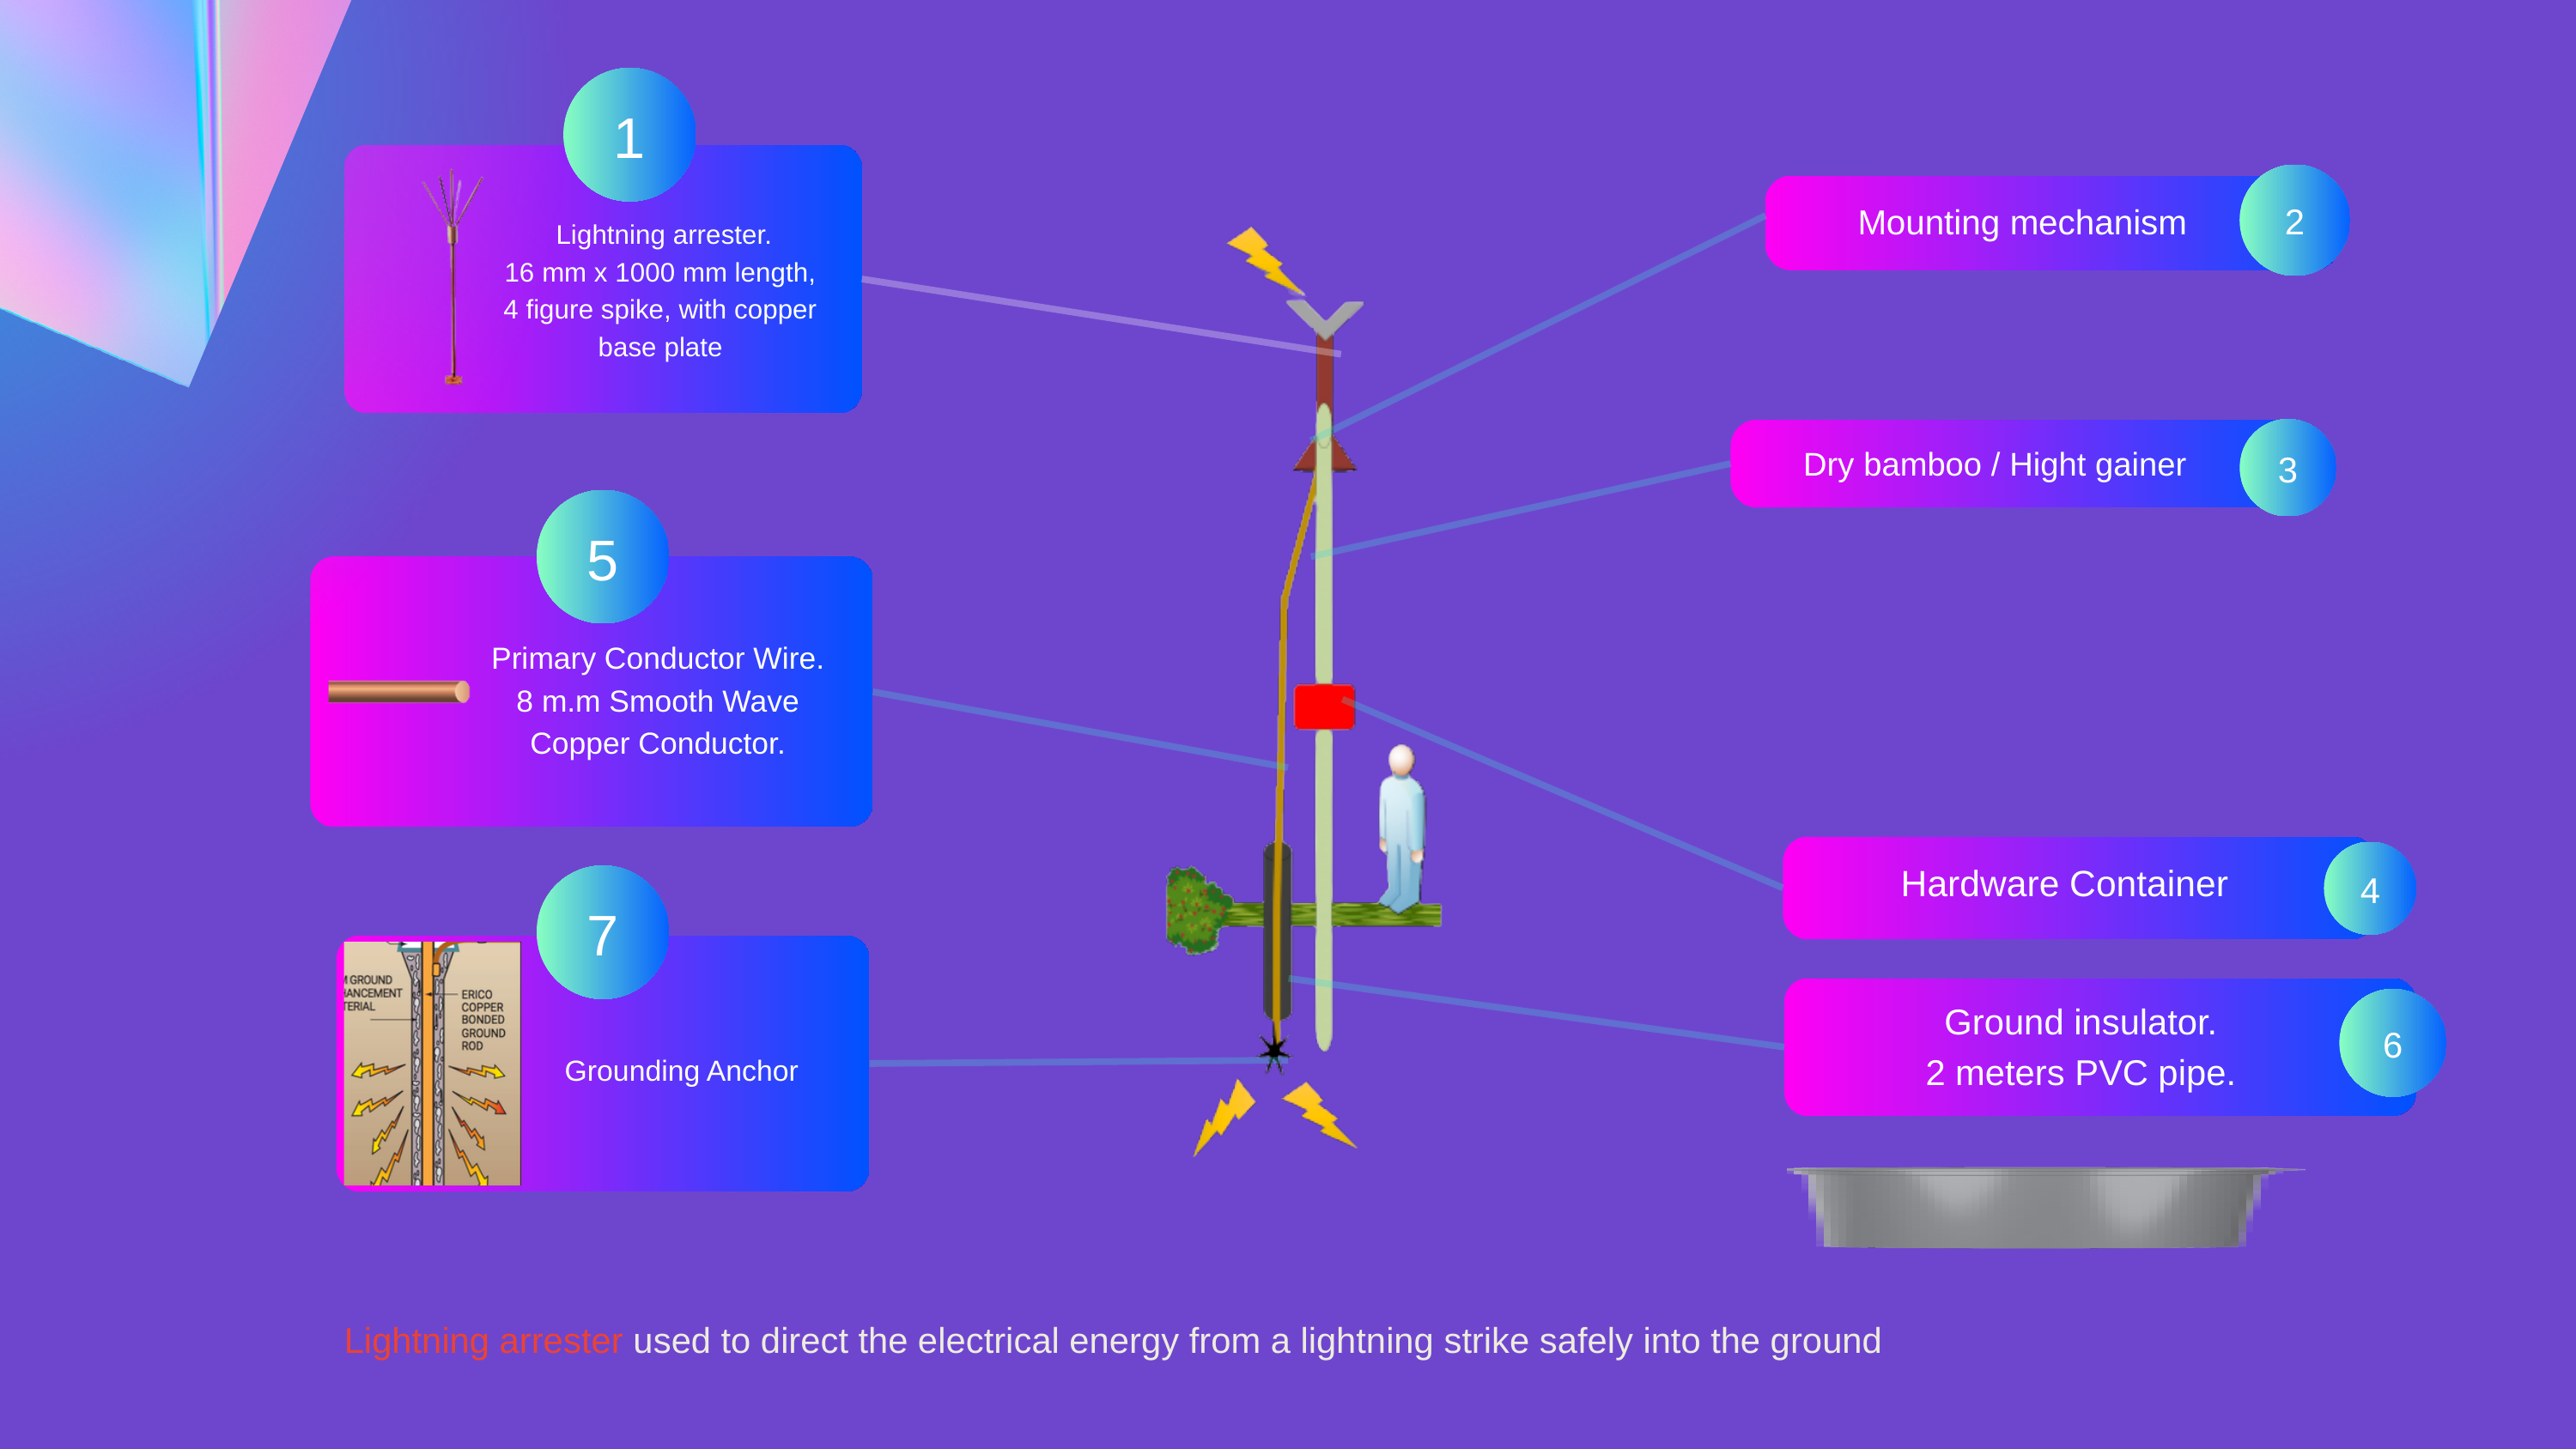

1

2

Mounting mechanism

 Lightning arrester.
16 mm x 1000 mm length, 4 figure spike, with copper base plate

3

Dry bamboo / Hight gainer

5

Primary Conductor Wire.
8 m.m Smooth Wave Copper Conductor.

4
Hardware Container

7

6
Ground insulator.
2 meters PVC pipe.
 Grounding Anchor

Lightning arrester used to direct the electrical energy from a lightning strike safely into the ground